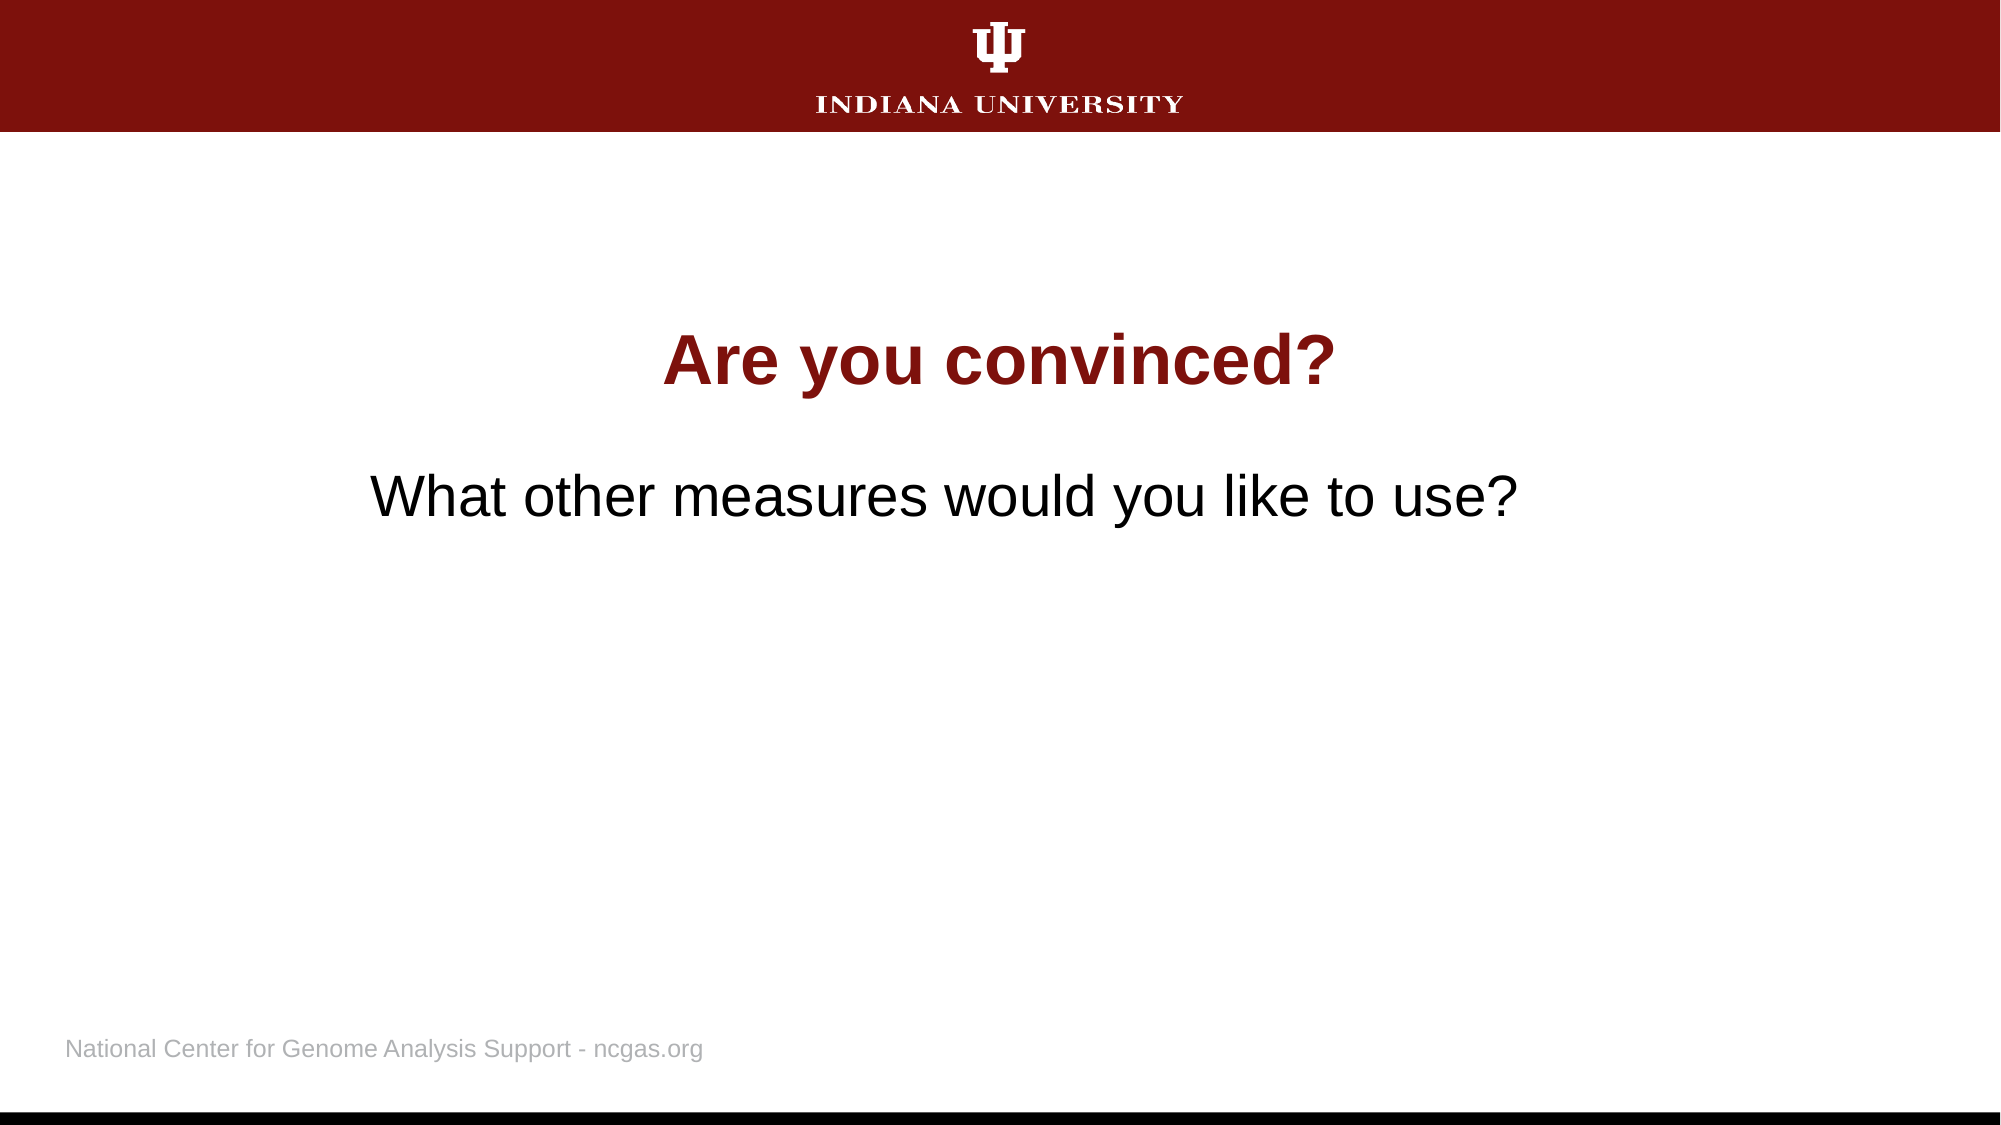

# Are you convinced?
What other measures would you like to use?
National Center for Genome Analysis Support - ncgas.org